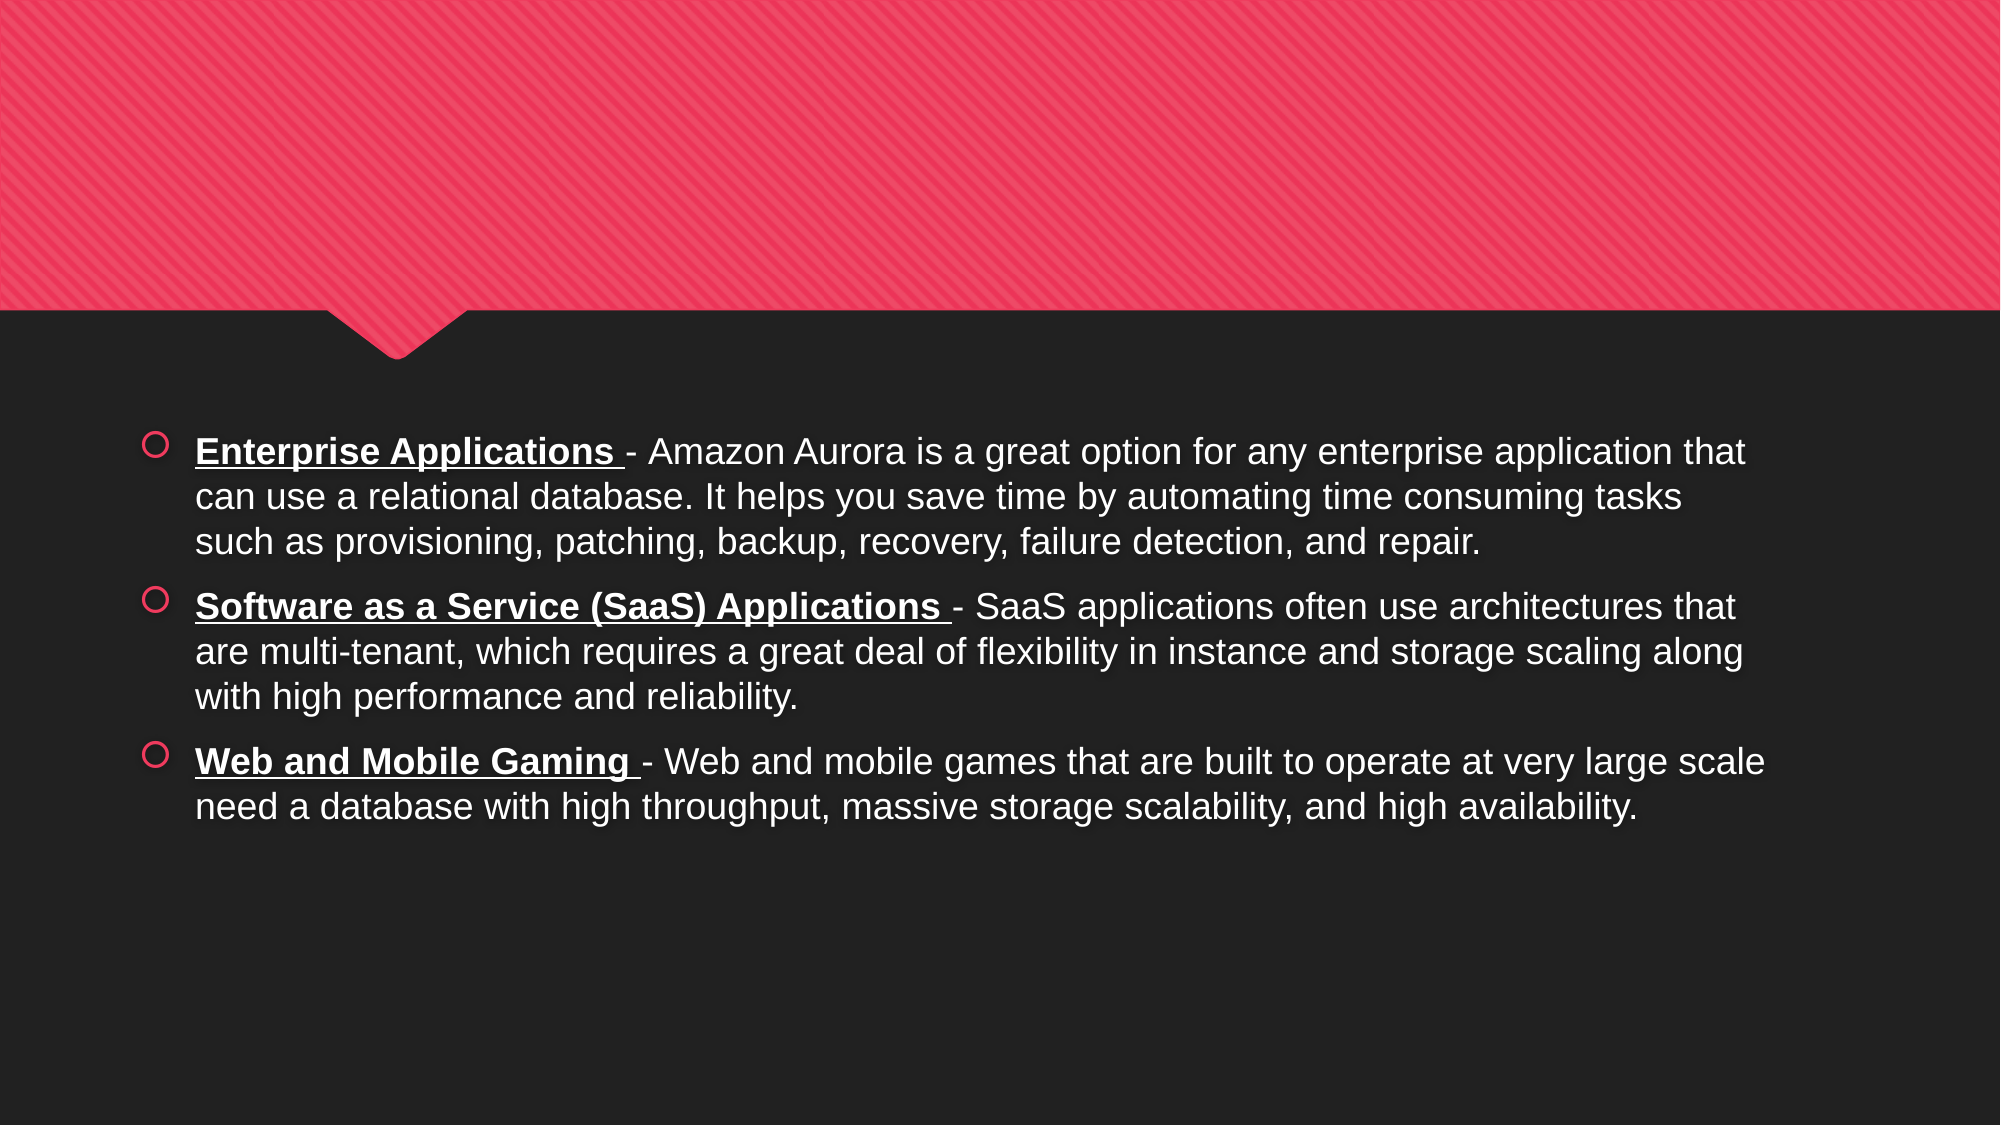

Enterprise Applications - Amazon Aurora is a great option for any enterprise application that can use a relational database. It helps you save time by automating time consuming tasks such as provisioning, patching, backup, recovery, failure detection, and repair.
Software as a Service (SaaS) Applications - SaaS applications often use architectures that are multi-tenant, which requires a great deal of flexibility in instance and storage scaling along with high performance and reliability.
Web and Mobile Gaming - Web and mobile games that are built to operate at very large scale need a database with high throughput, massive storage scalability, and high availability.